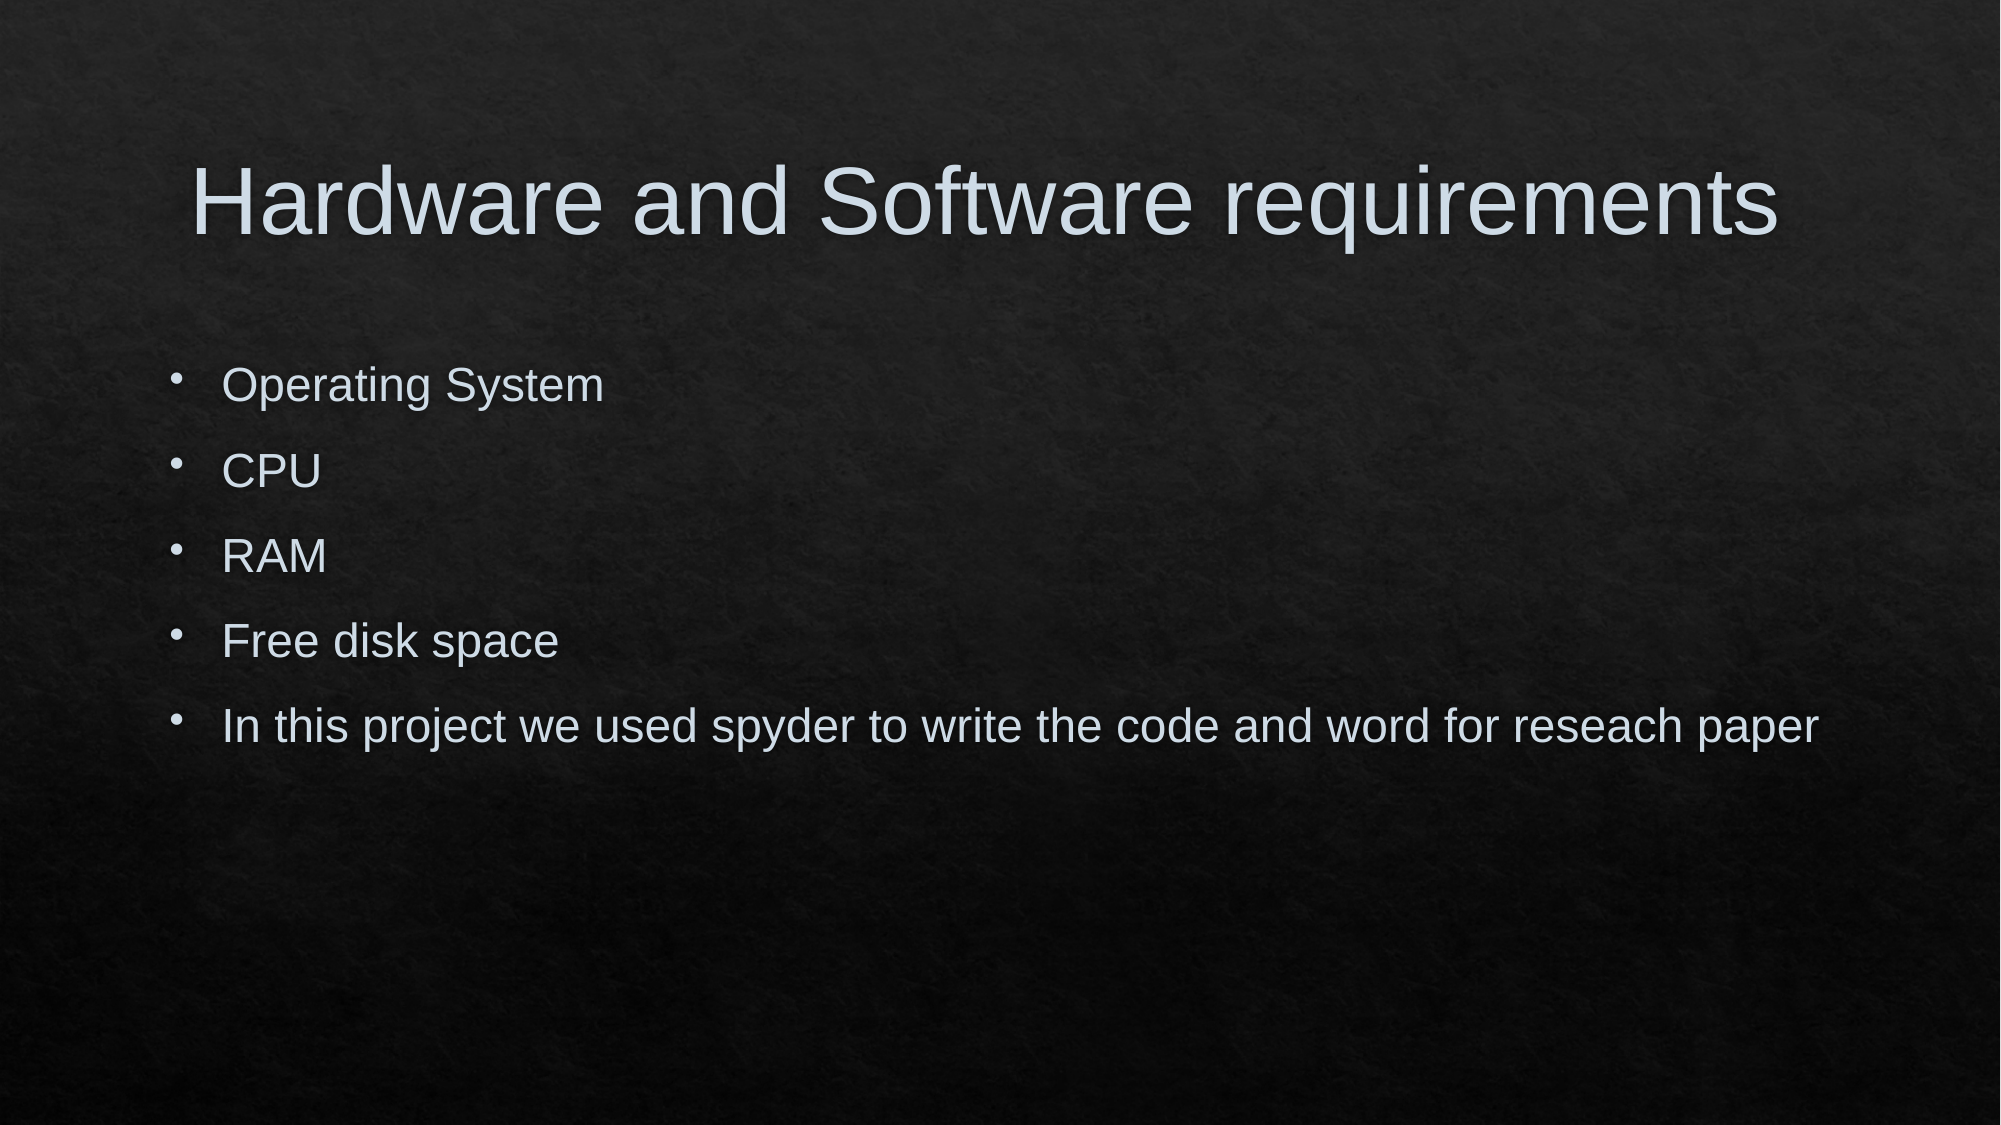

# Hardware and Software requirements
Operating System
CPU
RAM
Free disk space
In this project we used spyder to write the code and word for reseach paper